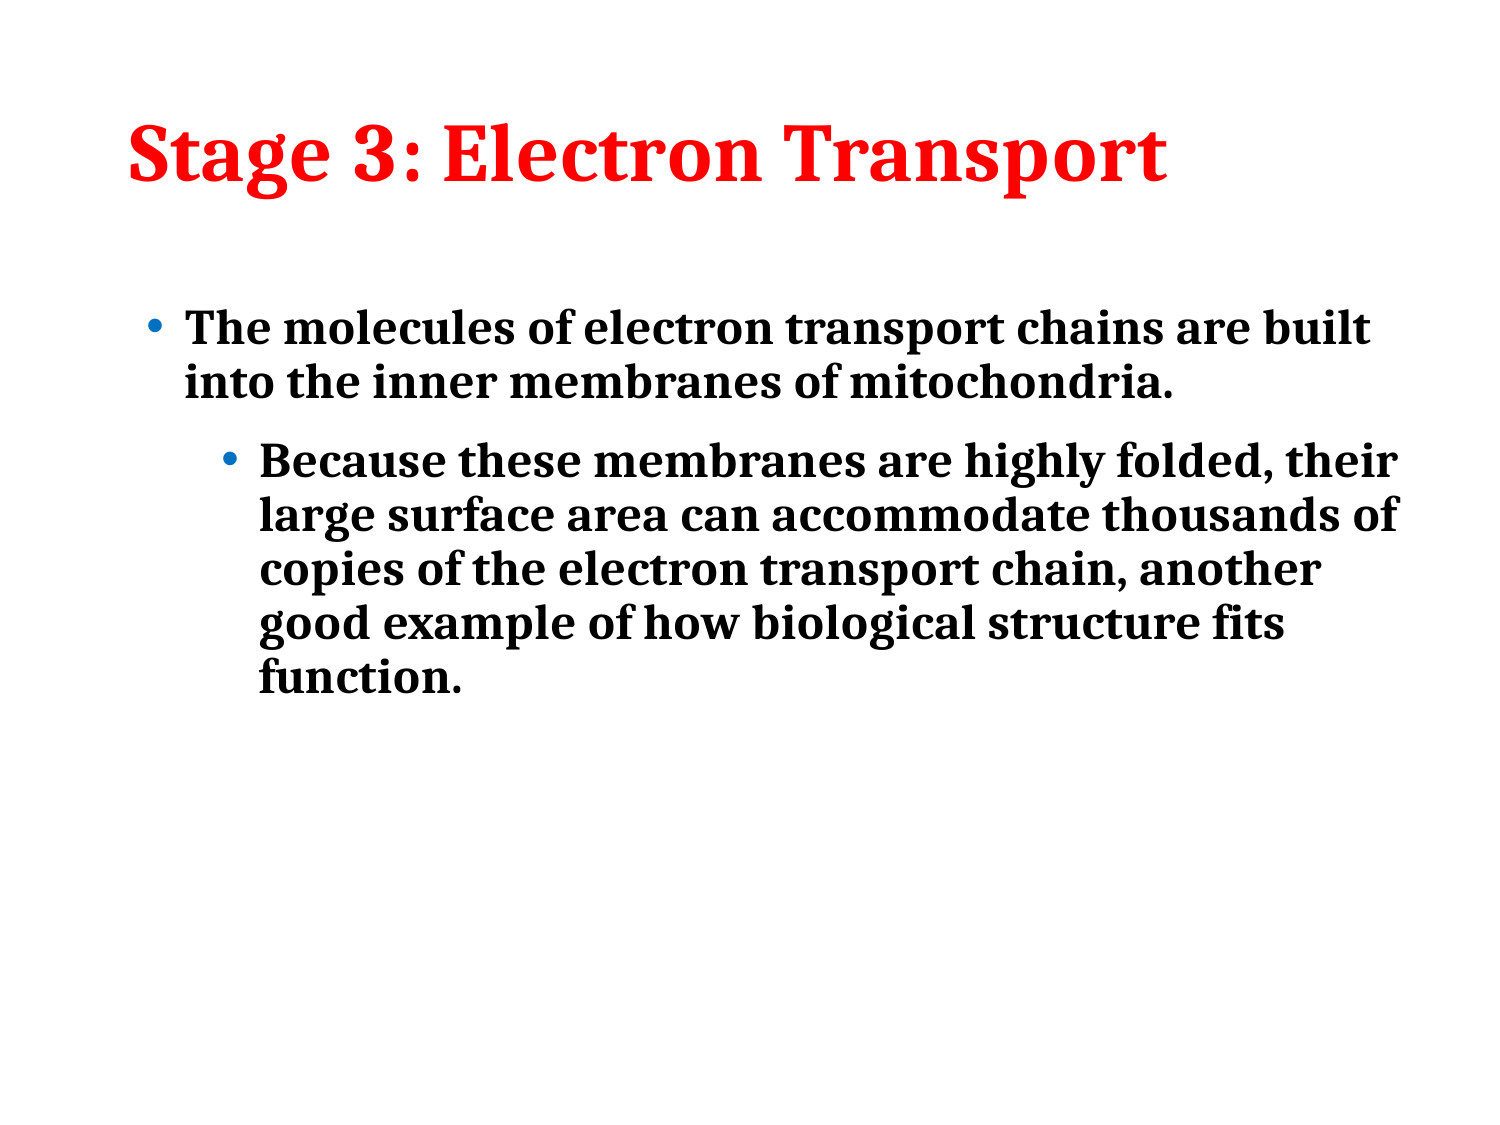

# Stage 3: Electron Transport
The molecules of electron transport chains are built into the inner membranes of mitochondria.
Because these membranes are highly folded, their large surface area can accommodate thousands of copies of the electron transport chain, another good example of how biological structure fits function.